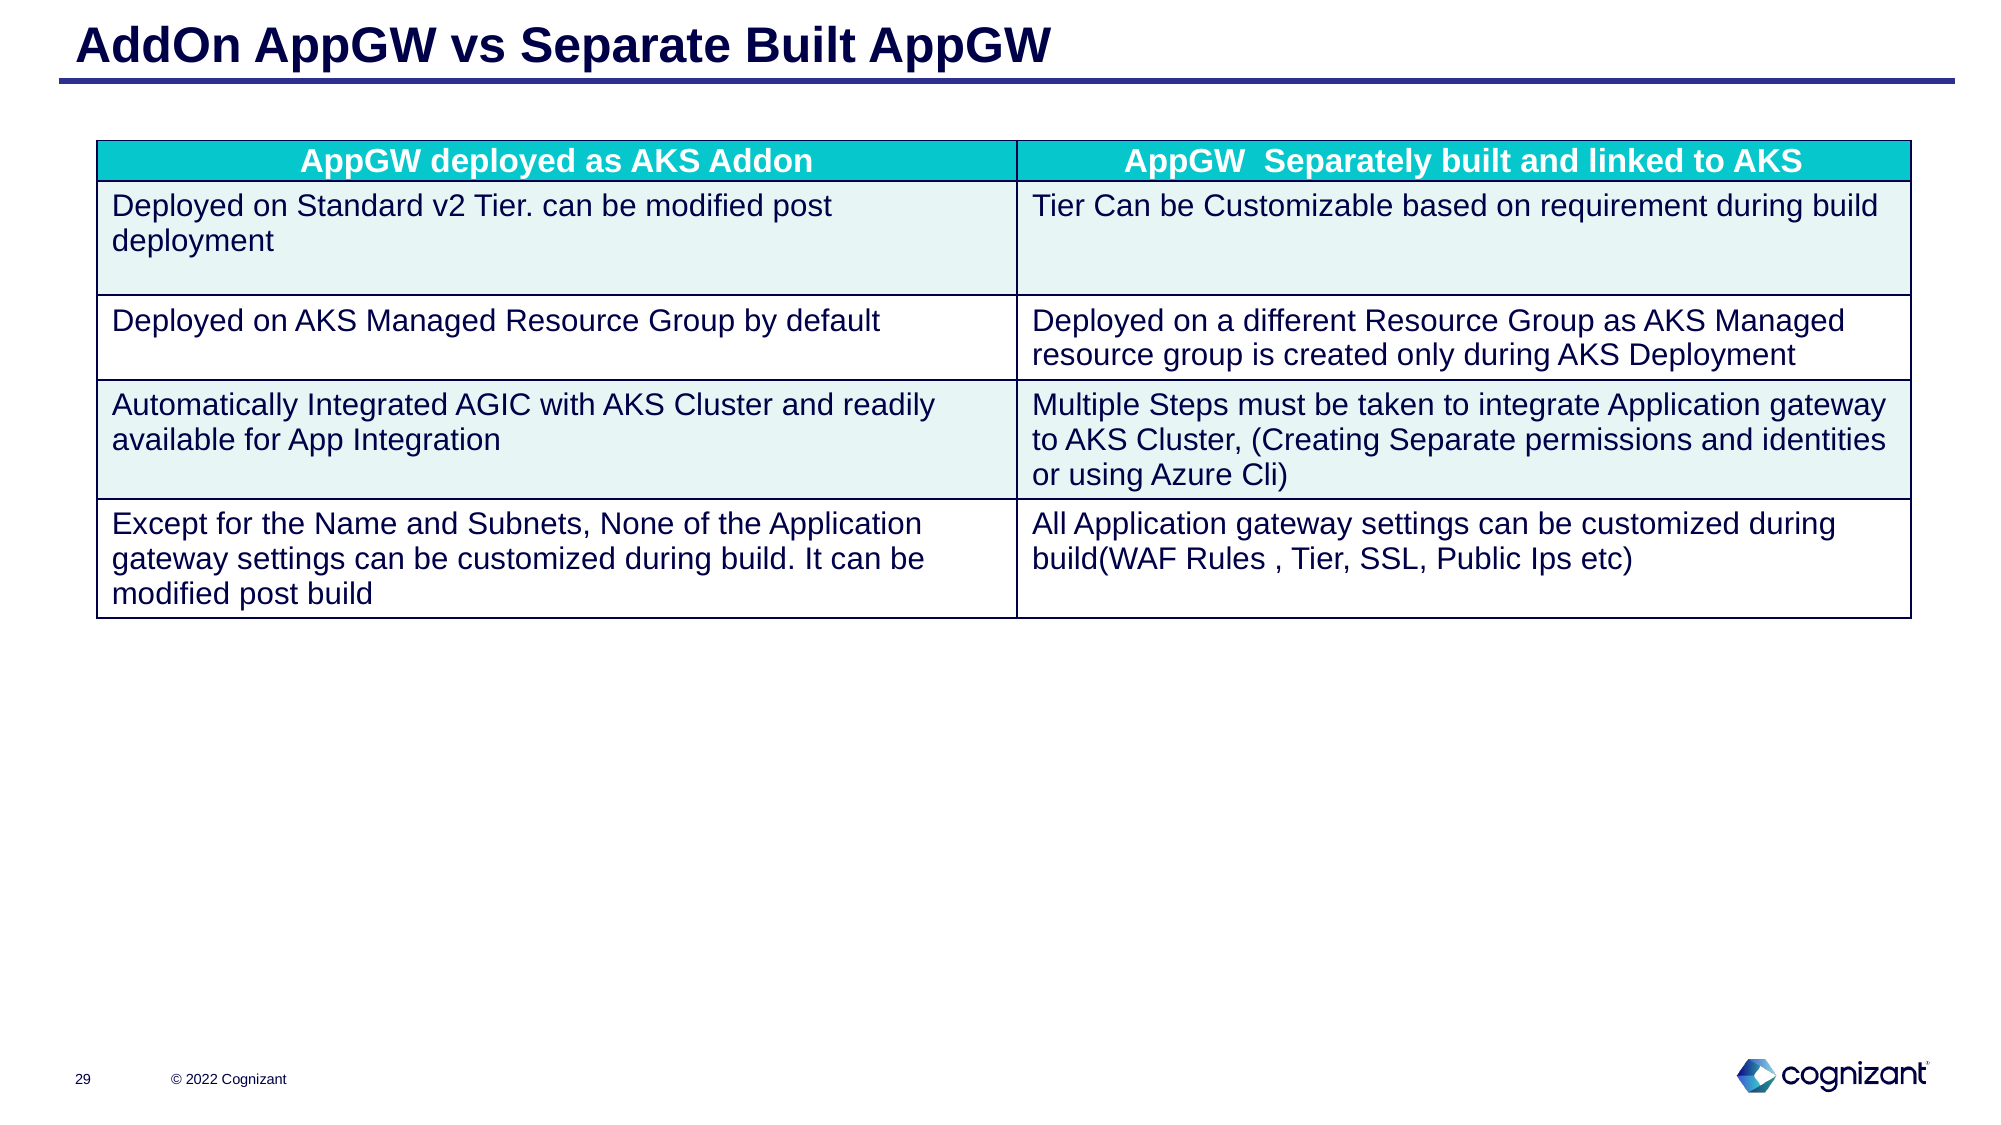

# AddOn AppGW vs Separate Built AppGW
| AppGW deployed as AKS Addon | AppGW Separately built and linked to AKS |
| --- | --- |
| Deployed on Standard v2 Tier. can be modified post deployment | Tier Can be Customizable based on requirement during build |
| Deployed on AKS Managed Resource Group by default | Deployed on a different Resource Group as AKS Managed resource group is created only during AKS Deployment |
| Automatically Integrated AGIC with AKS Cluster and readily available for App Integration | Multiple Steps must be taken to integrate Application gateway to AKS Cluster, (Creating Separate permissions and identities or using Azure Cli) |
| Except for the Name and Subnets, None of the Application gateway settings can be customized during build. It can be modified post build | All Application gateway settings can be customized during build(WAF Rules , Tier, SSL, Public Ips etc) |
© 2022 Cognizant
29